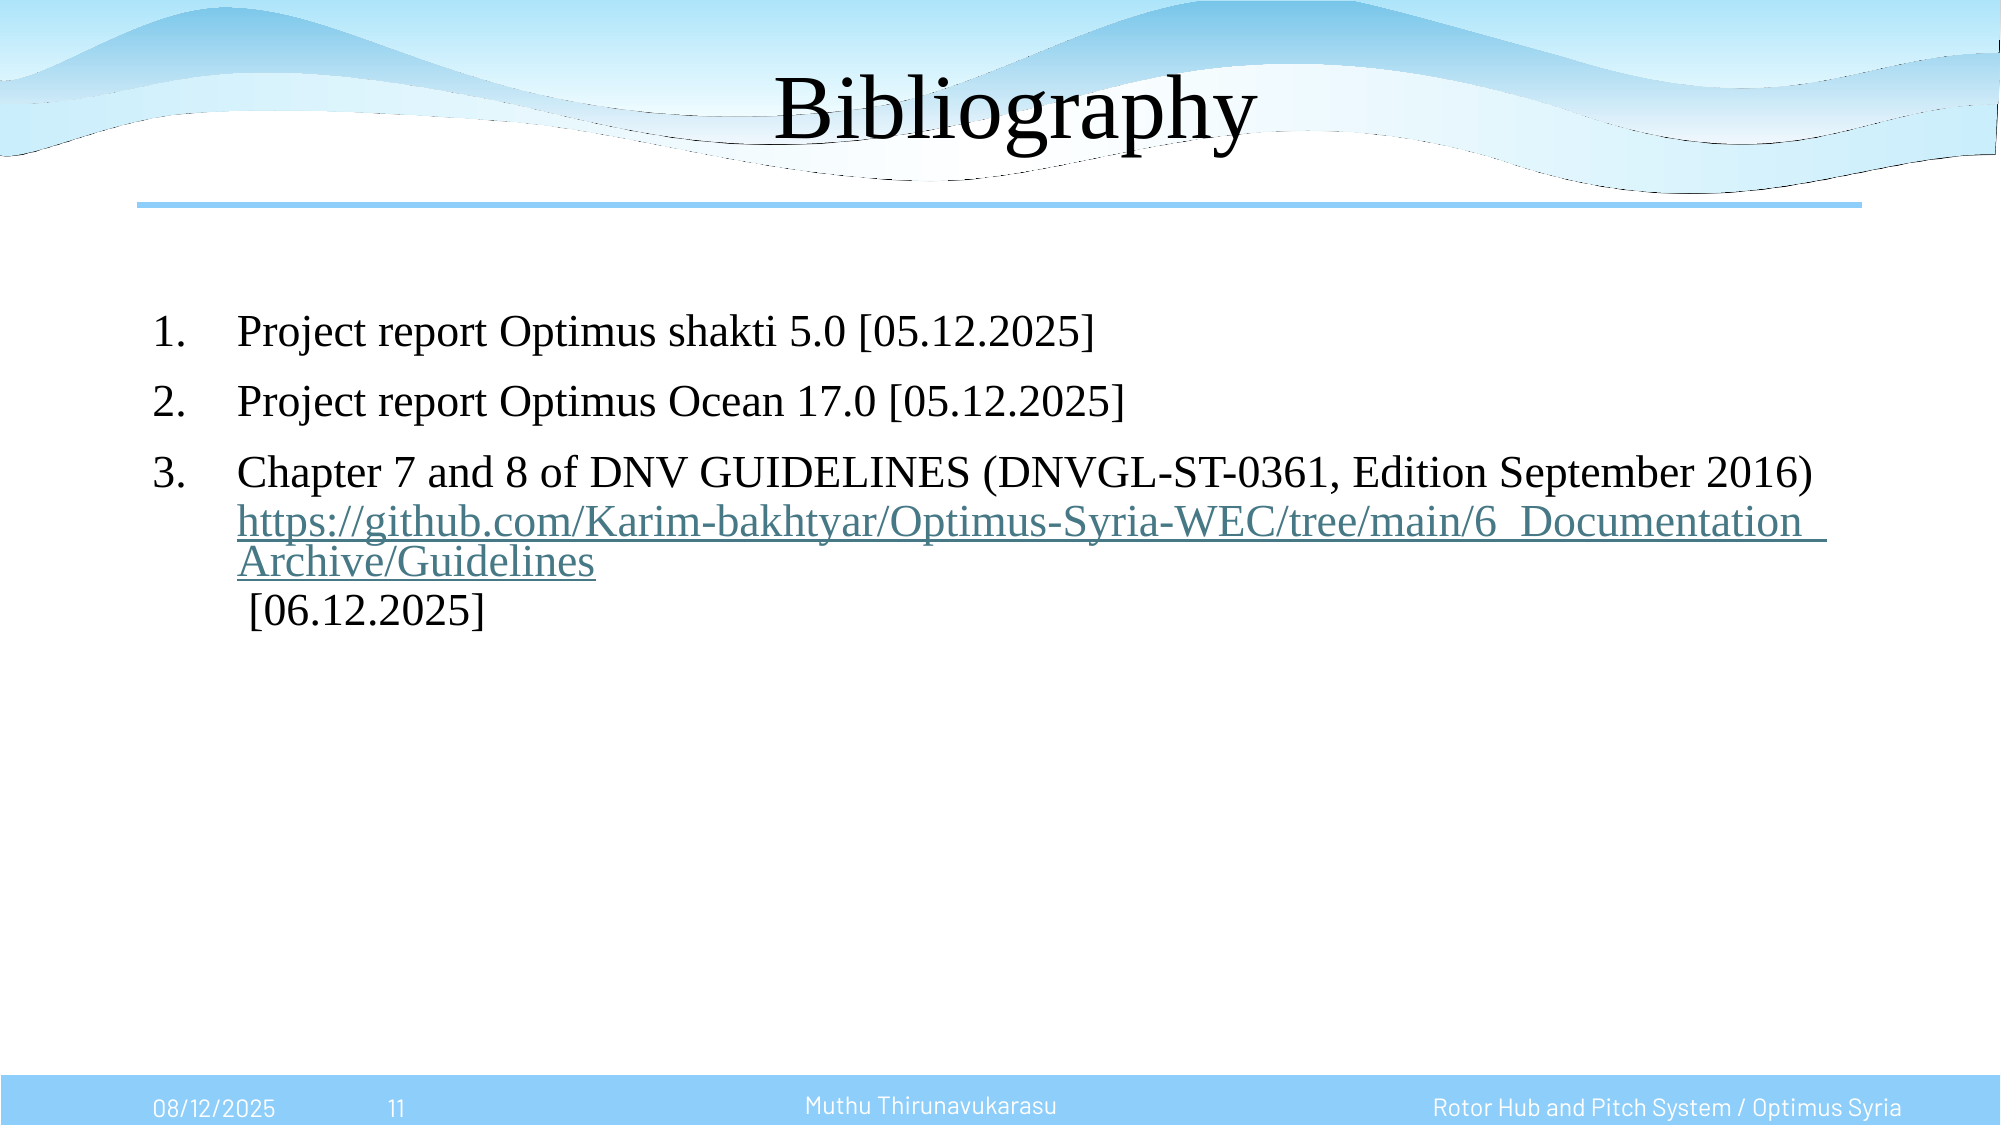

Bibliography
Project report Optimus shakti 5.0 [05.12.2025]
Project report Optimus Ocean 17.0 [05.12.2025]
Chapter 7 and 8 of DNV GUIDELINES (DNVGL-ST-0361, Edition September 2016) https://github.com/Karim-bakhtyar/Optimus-Syria-WEC/tree/main/6_Documentation_Archive/Guidelines [06.12.2025]
Muthu Thirunavukarasu
Rotor Hub and Pitch System / Optimus Syria
08/12/2025
11